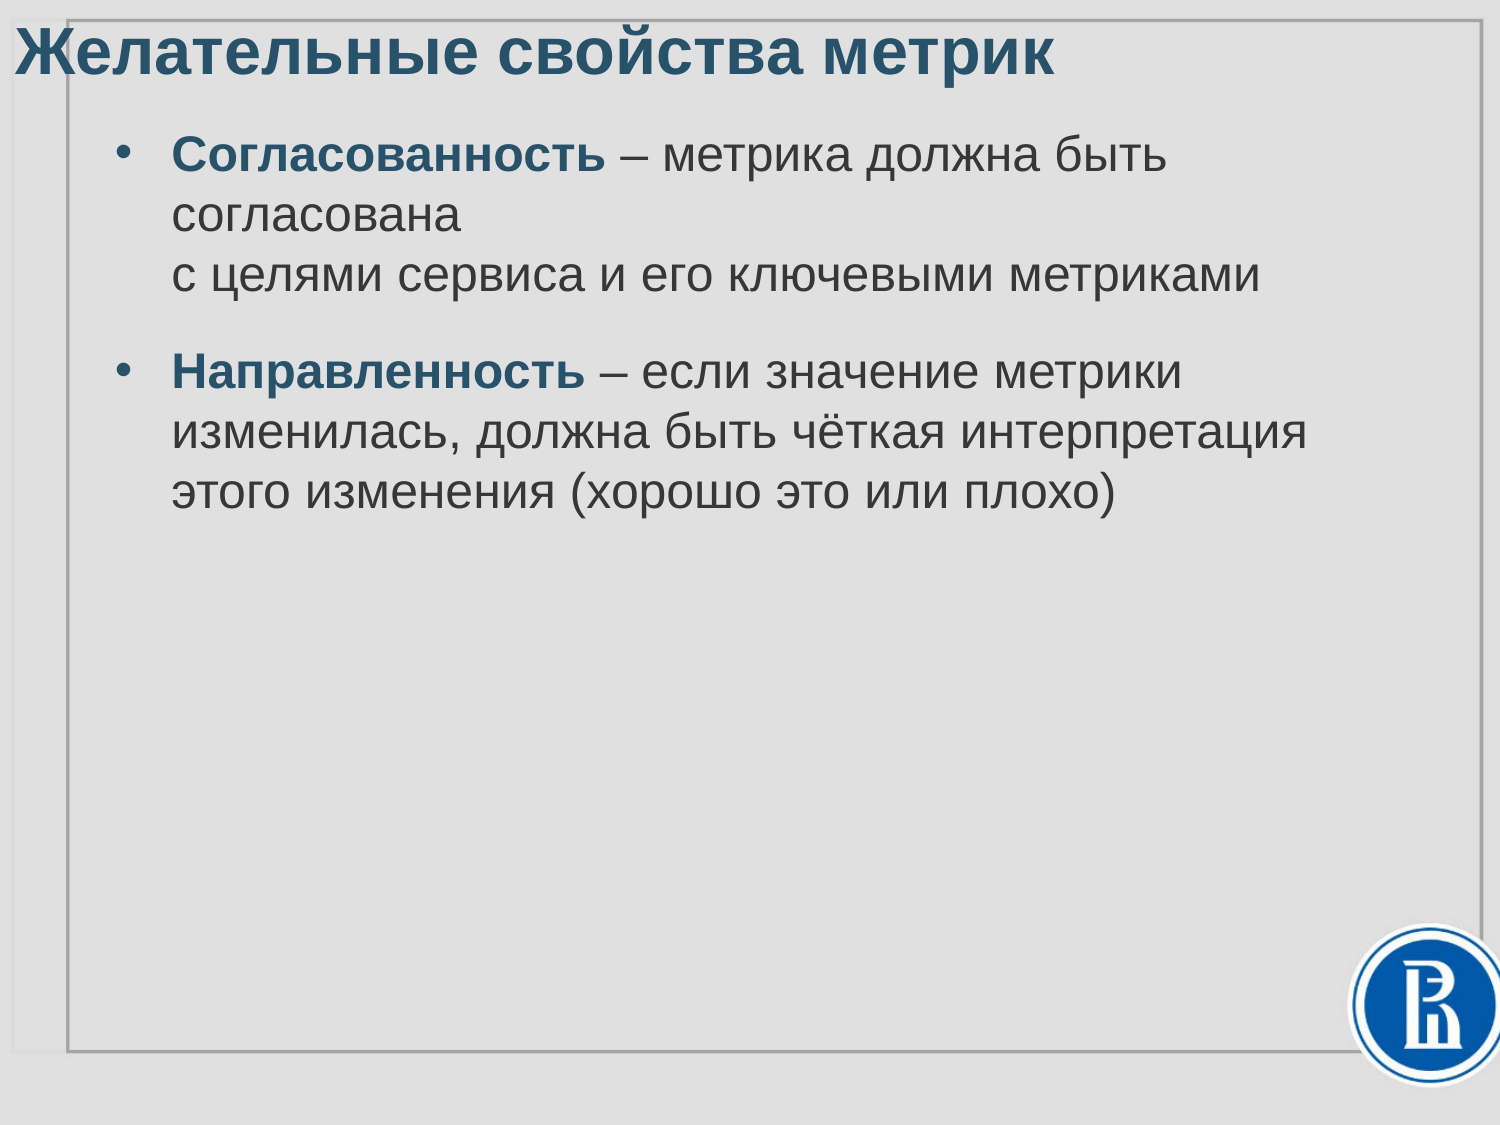

# Желательные свойства метрик
Согласованность – метрика должна быть согласована
с целями сервиса и его ключевыми метриками
Направленность – если значение метрики изменилась, должна быть чёткая интерпретация этого изменения (хорошо это или плохо)